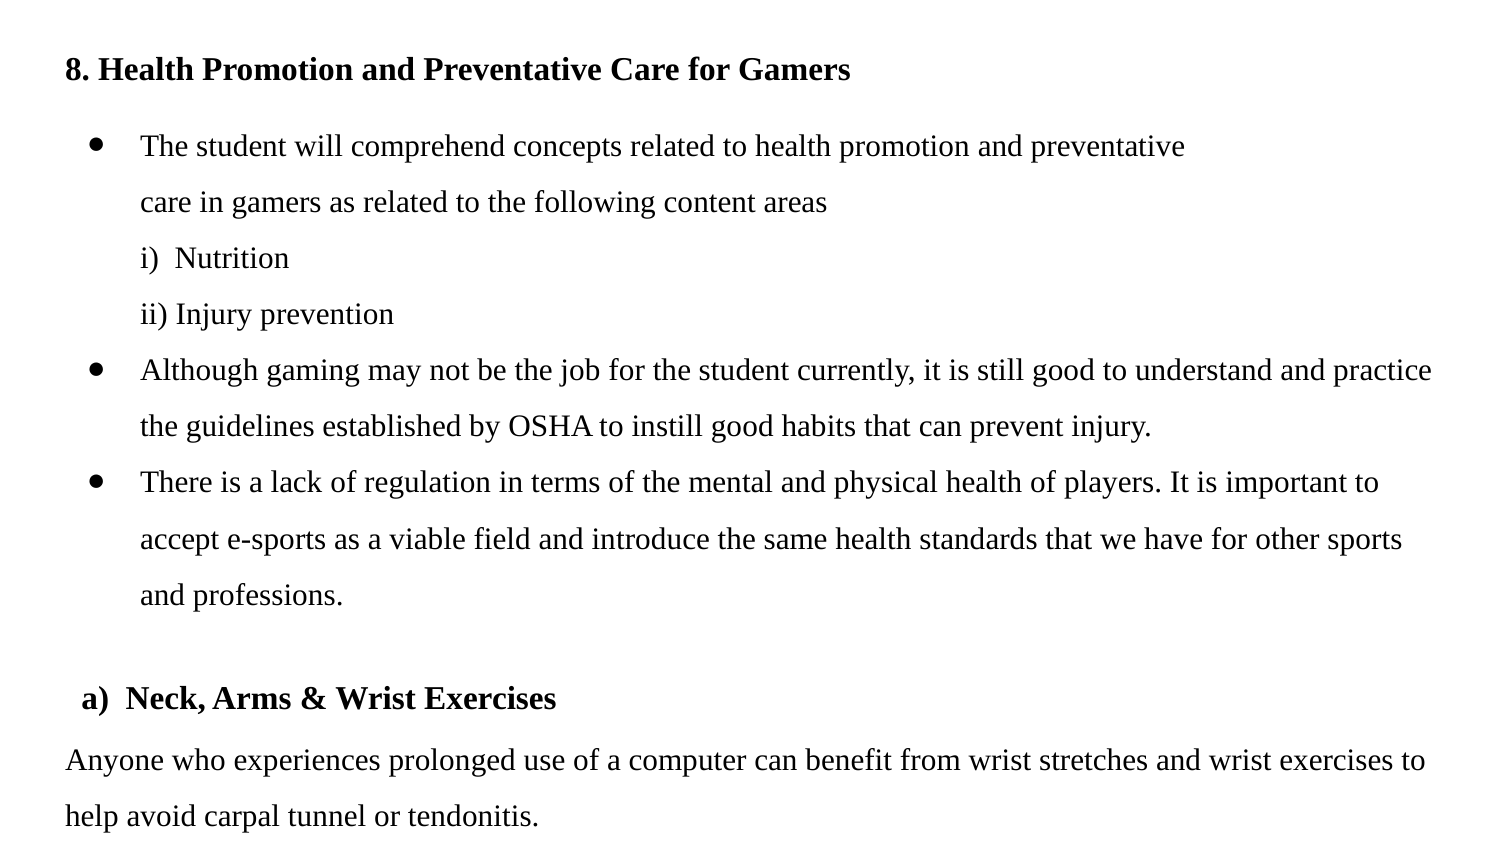

8. Health Promotion and Preventative Care for Gamers

The student will comprehend concepts related to health promotion and preventative
care in gamers as related to the following content areas
i)  Nutrition
ii) Injury prevention
Although gaming may not be the job for the student currently, it is still good to understand and practice the guidelines established by OSHA to instill good habits that can prevent injury.
There is a lack of regulation in terms of the mental and physical health of players. It is important to accept e-sports as a viable field and introduce the same health standards that we have for other sports and professions.

  a)  Neck, Arms & Wrist Exercises

Anyone who experiences prolonged use of a computer can benefit from wrist stretches and wrist exercises to help avoid carpal tunnel or tendonitis.